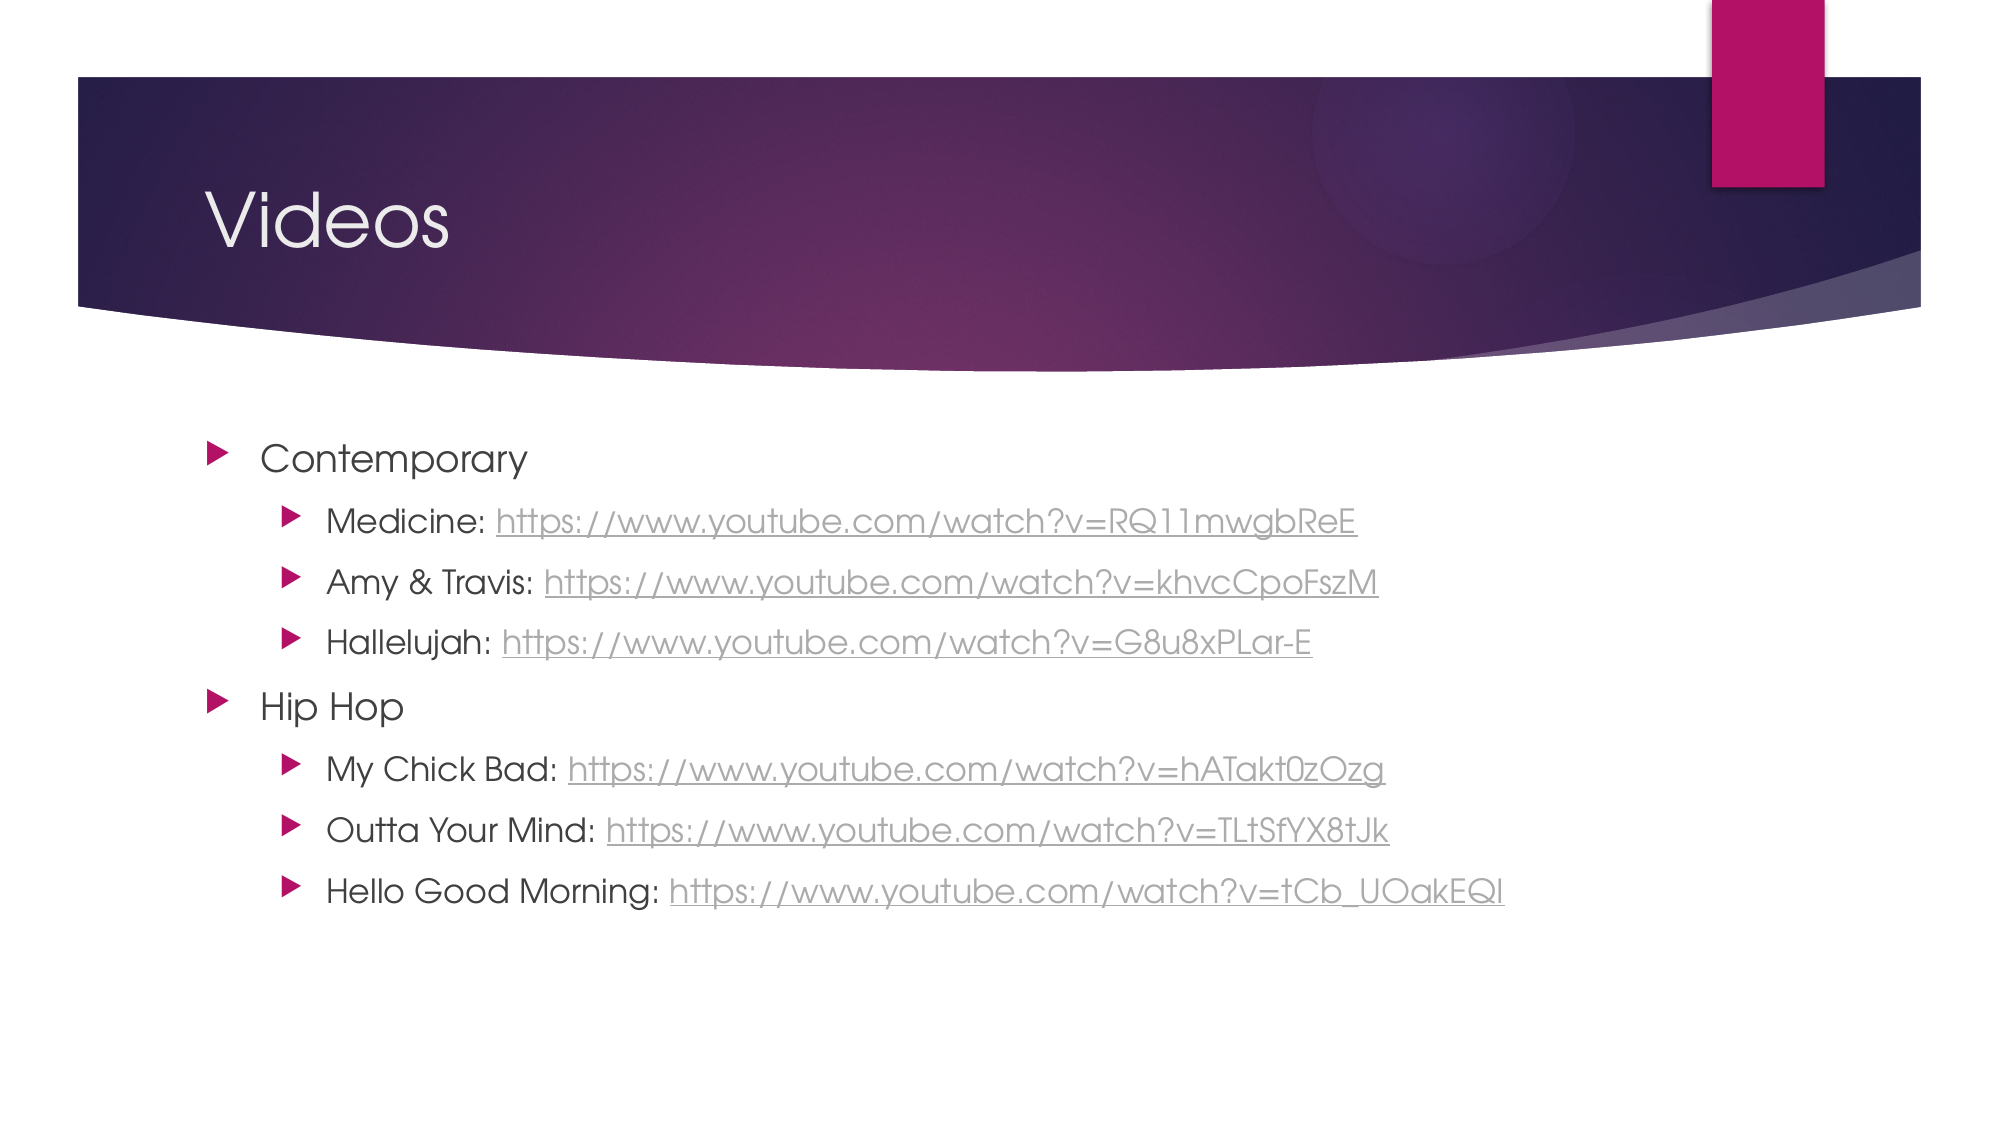

# Videos
Contemporary
Medicine: https://www.youtube.com/watch?v=RQ11mwgbReE
Amy & Travis: https://www.youtube.com/watch?v=khvcCpoFszM
Hallelujah: https://www.youtube.com/watch?v=G8u8xPLar-E
Hip Hop
My Chick Bad: https://www.youtube.com/watch?v=hATakt0zOzg
Outta Your Mind: https://www.youtube.com/watch?v=TLtSfYX8tJk
Hello Good Morning: https://www.youtube.com/watch?v=tCb_UOakEQI